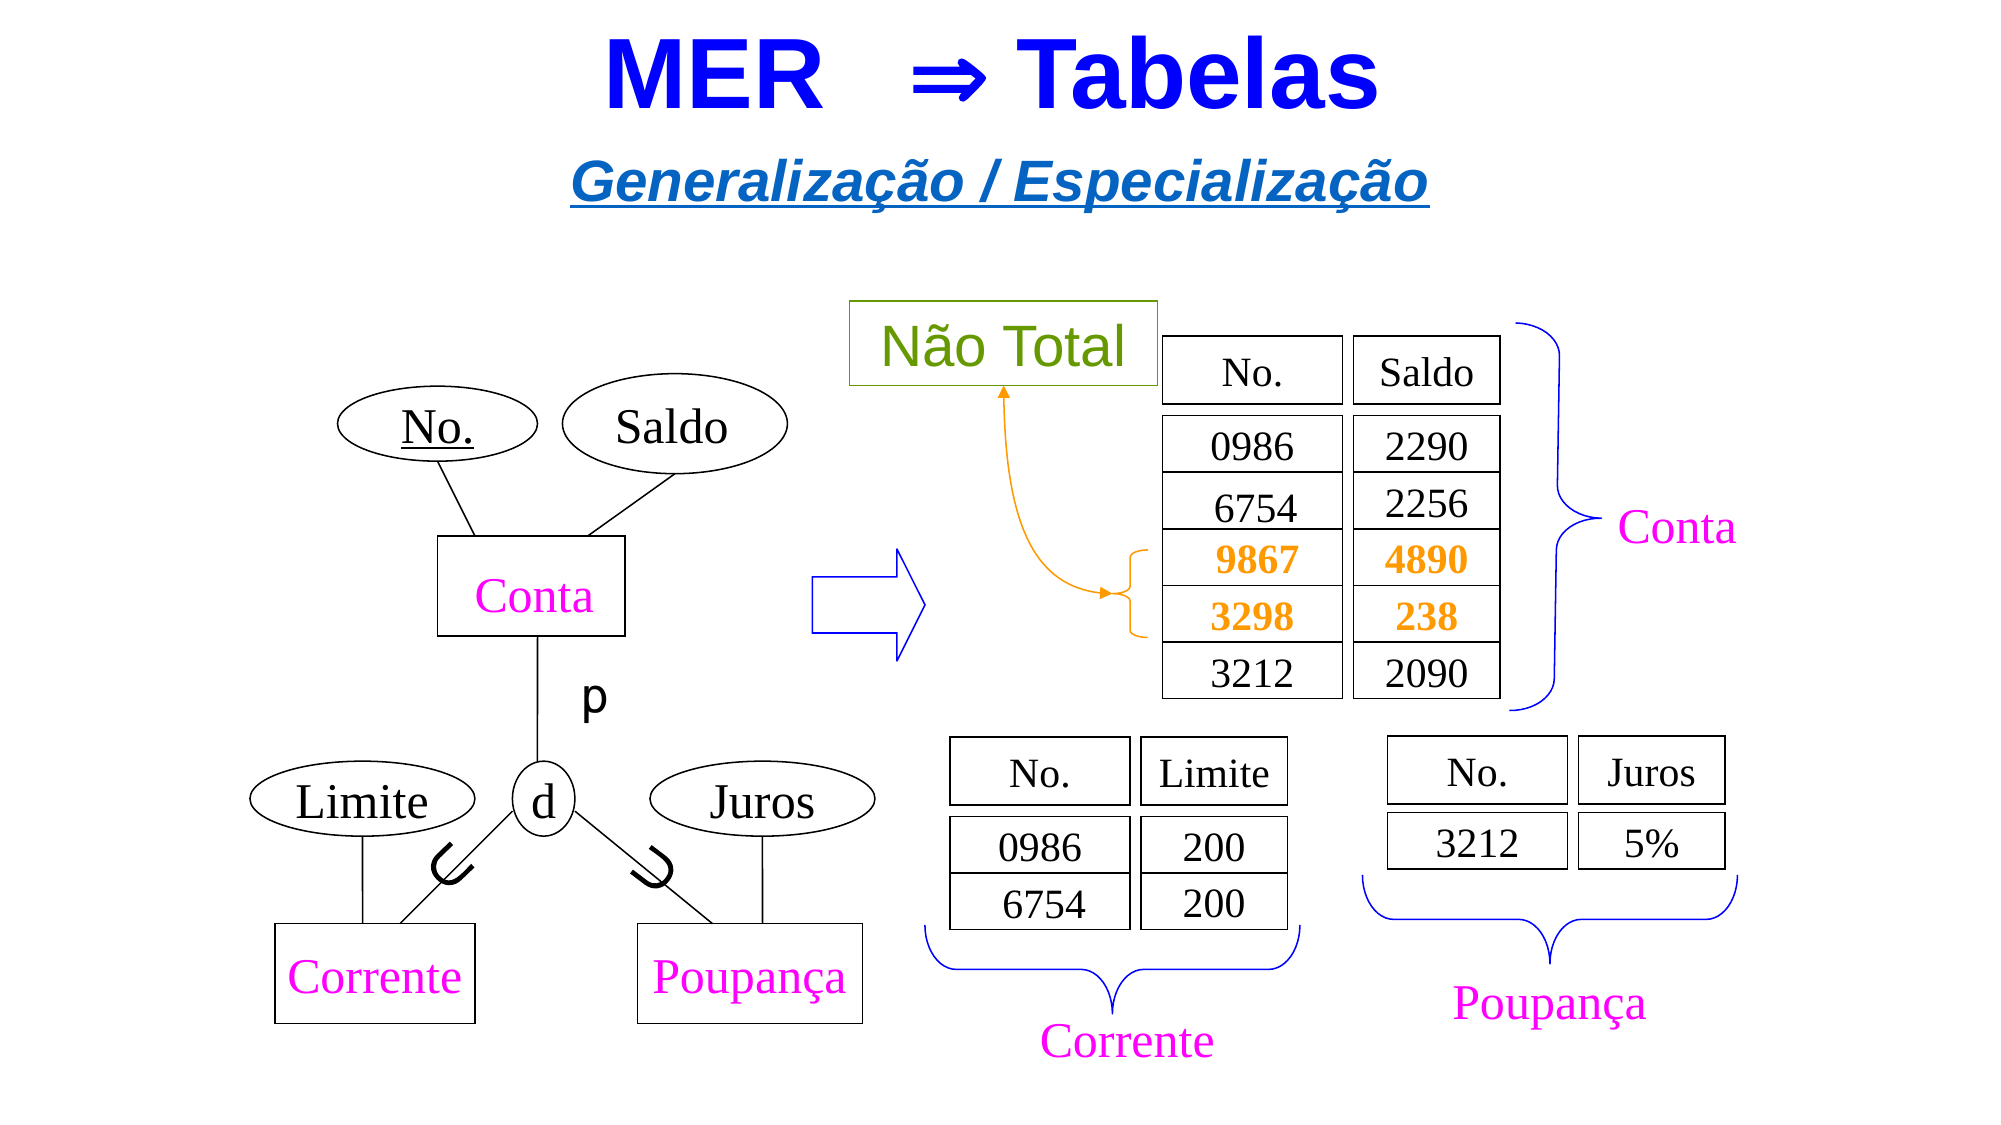

MER   ⇒ Tabelas
Generalização / Especialização
 Não Total

No.
0986

 9867
3298
3212
Saldo
2290
2256
4890
238
2090
6754

No.
Saldo

Conta
   Conta

p

No.
Juros
No.
Limite
Limite
d
Juros

3212
5%
0986
200
∪
∪

6754

200
Corrente

Poupança
   Poupança
   Corrente